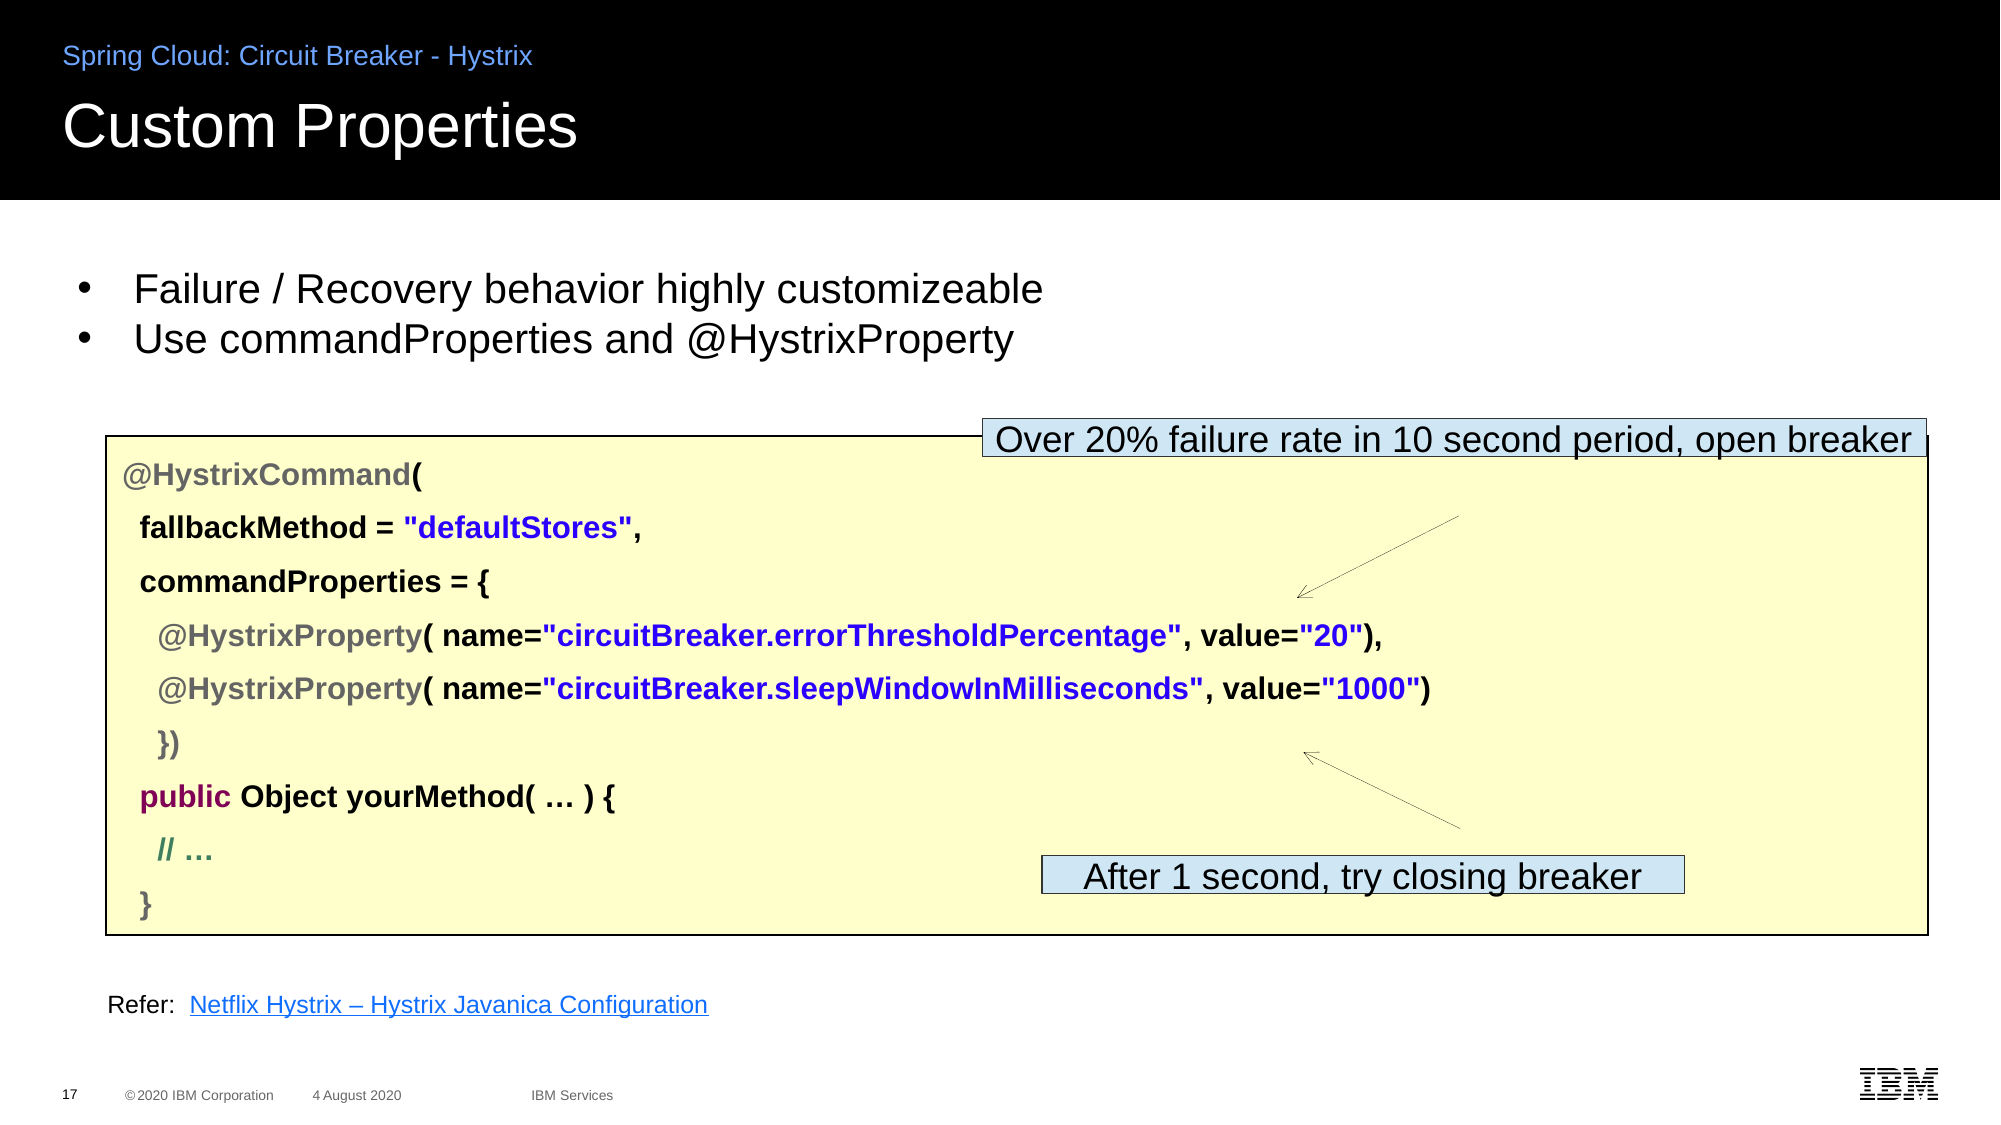

Spring Cloud: Circuit Breaker - Hystrix
# Custom Properties
Failure / Recovery behavior highly customizeable
Use commandProperties and @HystrixProperty
Over 20% failure rate in 10 second period, open breaker
@HystrixCommand(
  fallbackMethod = "defaultStores",
  commandProperties = {
    @HystrixProperty( name="circuitBreaker.errorThresholdPercentage", value="20"),
    @HystrixProperty( name="circuitBreaker.sleepWindowInMilliseconds", value="1000")
    })
  public Object yourMethod( … ) {
    // …
  }

After 1 second, try closing breaker
Refer:  Netflix Hystrix – Hystrix Javanica Configuration